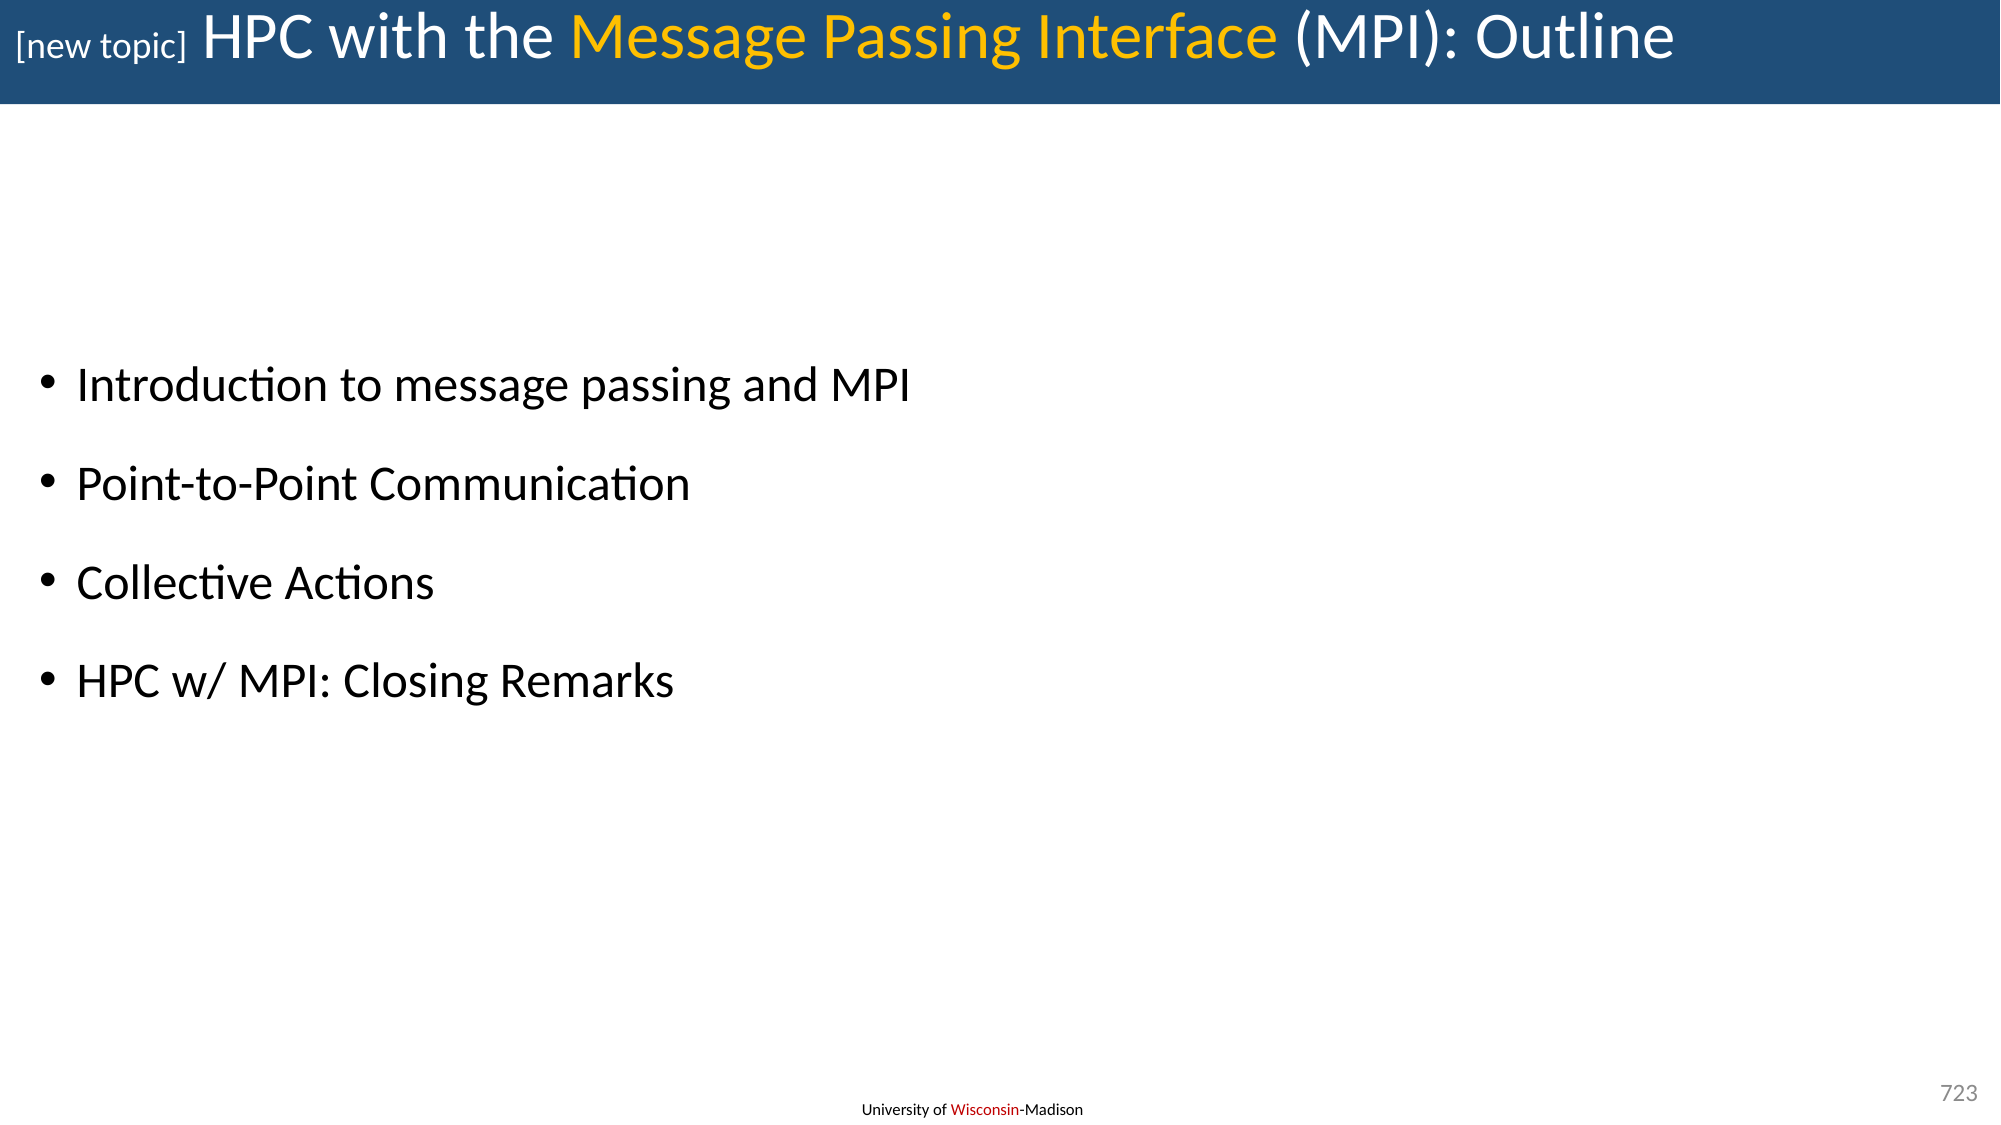

# [new topic] HPC with the Message Passing Interface (MPI): Outline

Introduction to message passing and MPI
Point-to-Point Communication
Collective Actions
HPC w/ MPI: Closing Remarks

723